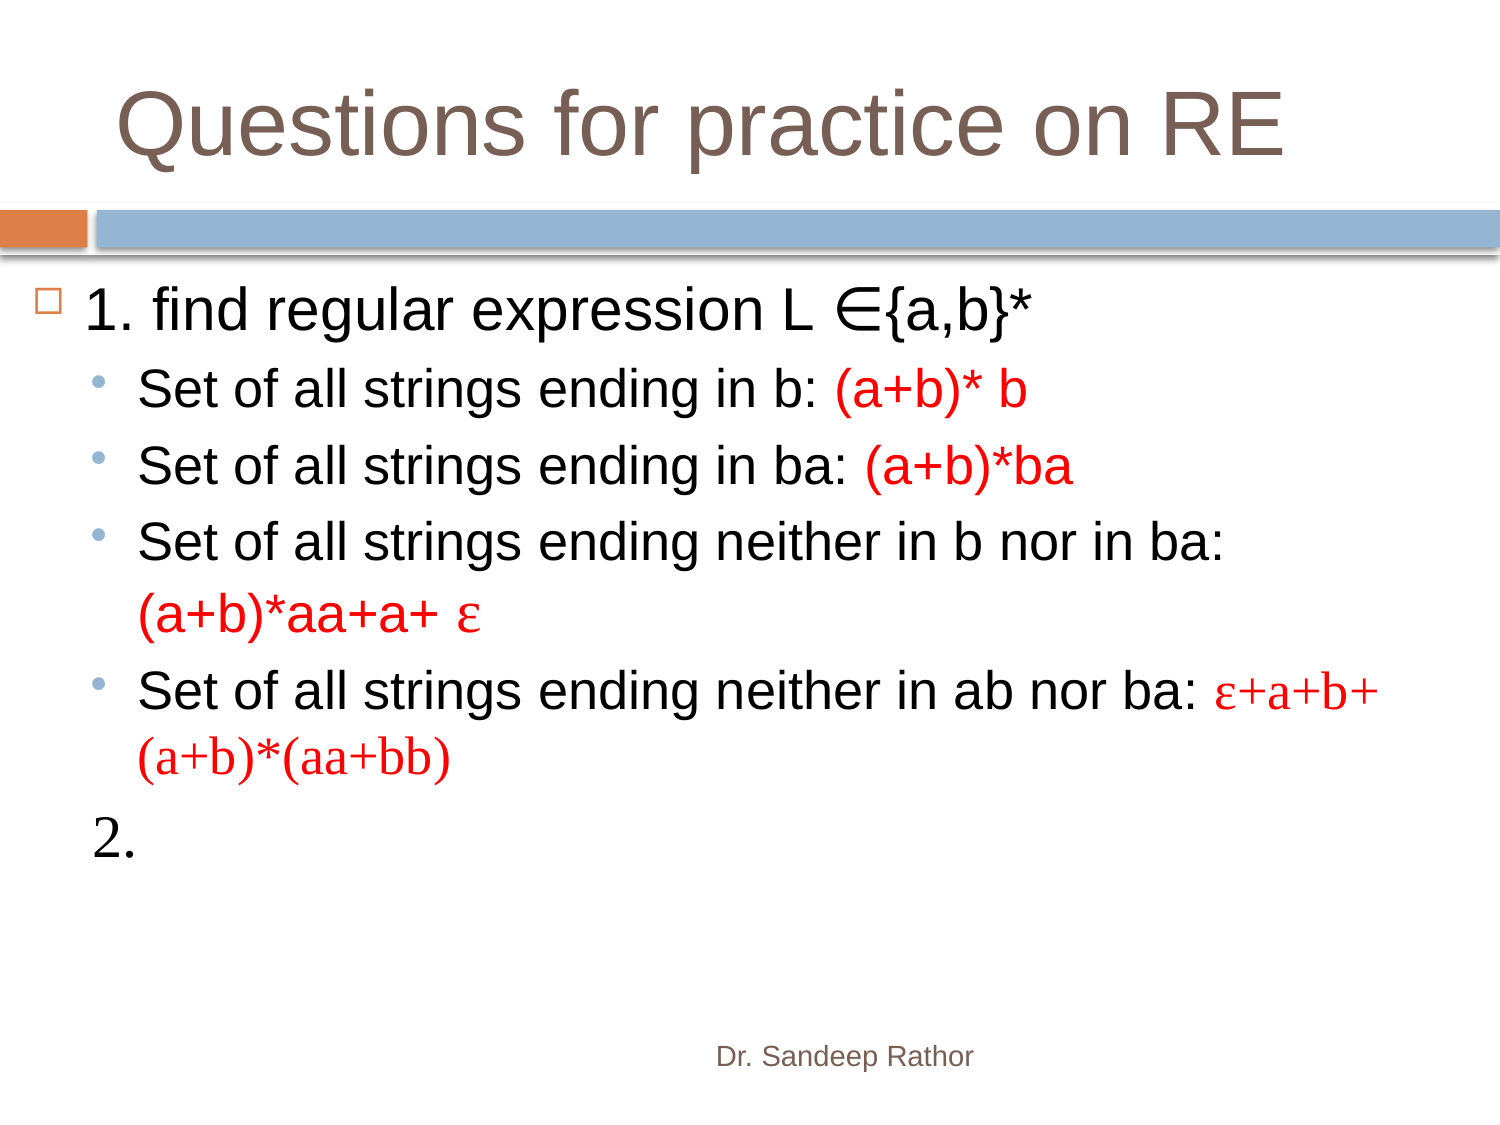

# Questions for practice on RE
1. find regular expression L ∈{a,b}*
Set of all strings ending in b: (a+b)* b
Set of all strings ending in ba: (a+b)*ba
Set of all strings ending neither in b nor in ba: (a+b)*aa+a+ ε
Set of all strings ending neither in ab nor ba: ε+a+b+(a+b)*(aa+bb)
2.
Dr. Sandeep Rathor